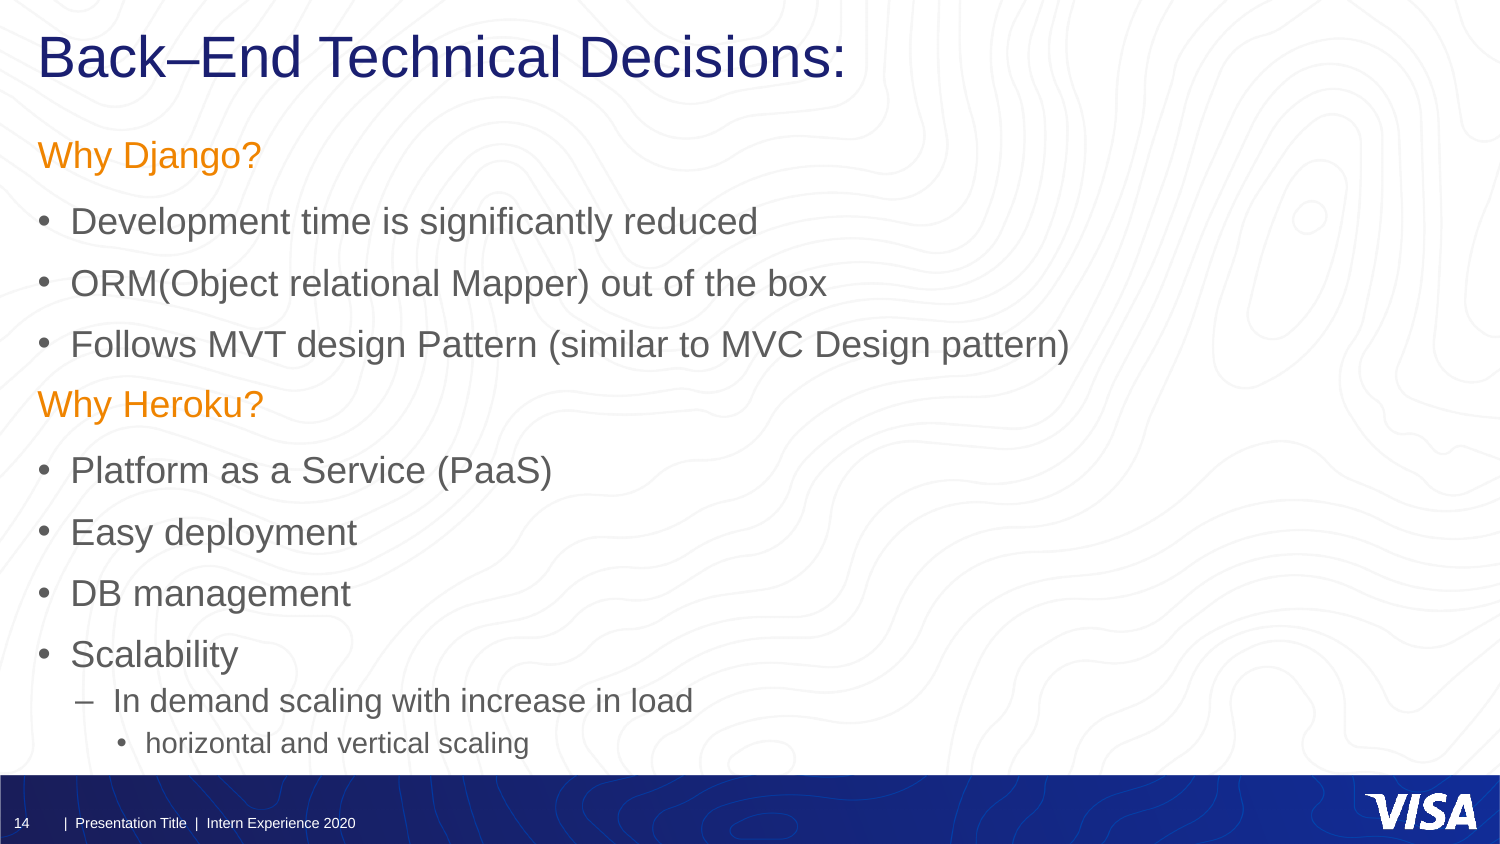

# Back–End Technical Decisions:

Why Django?

Development time is significantly reduced
ORM(Object relational Mapper) out of the box
Follows MVT design Pattern (similar to MVC Design pattern)
Why Heroku?

Platform as a Service (PaaS)
Easy deployment
DB management
Scalability
In demand scaling with increase in load
horizontal and vertical scaling